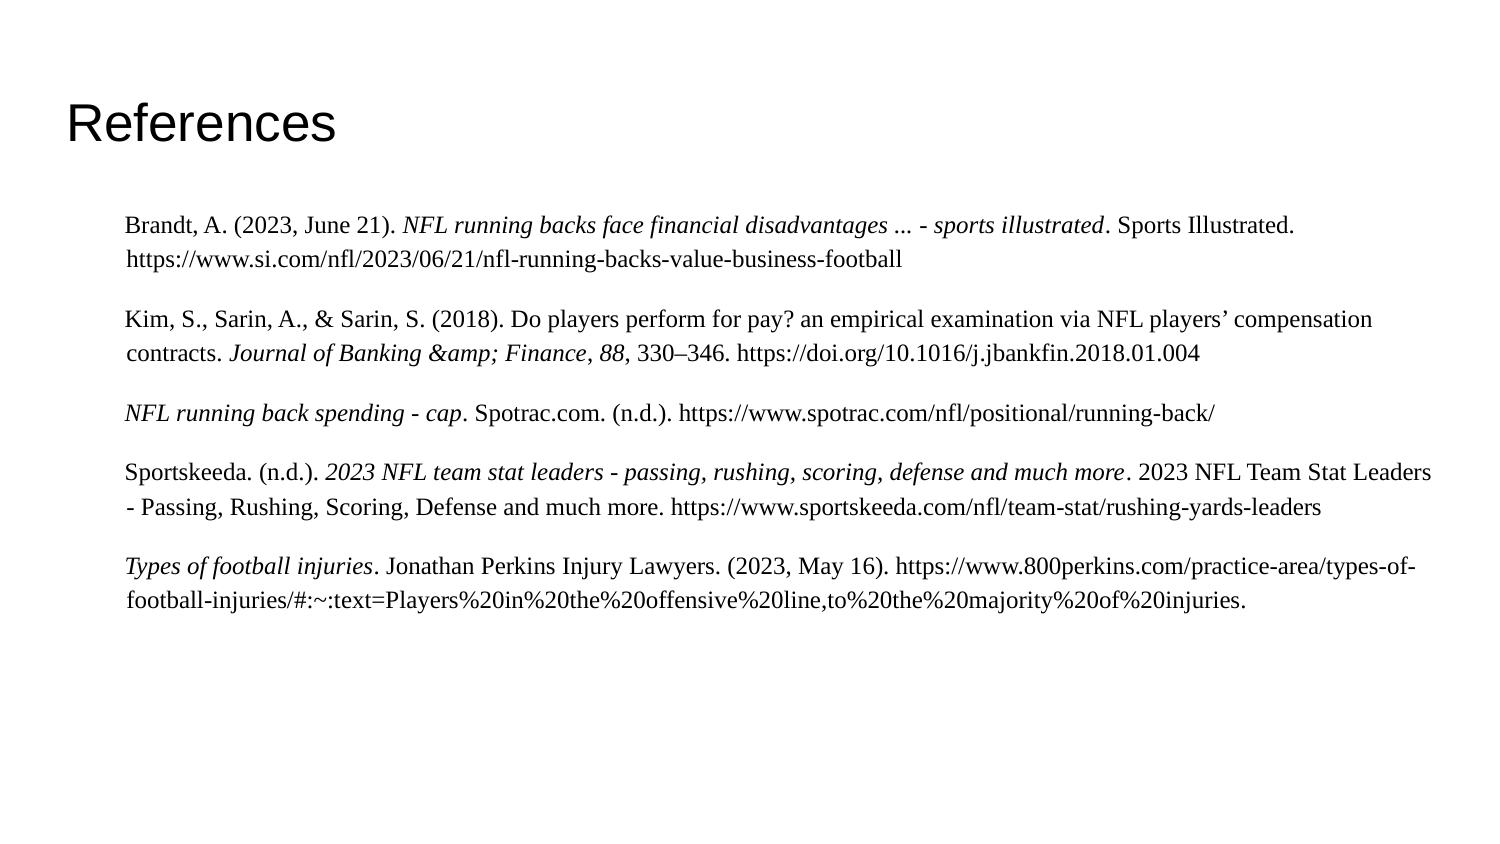

# References
Brandt, A. (2023, June 21). NFL running backs face financial disadvantages ... - sports illustrated. Sports Illustrated. https://www.si.com/nfl/2023/06/21/nfl-running-backs-value-business-football
Kim, S., Sarin, A., & Sarin, S. (2018). Do players perform for pay? an empirical examination via NFL players’ compensation contracts. Journal of Banking &amp; Finance, 88, 330–346. https://doi.org/10.1016/j.jbankfin.2018.01.004
NFL running back spending - cap. Spotrac.com. (n.d.). https://www.spotrac.com/nfl/positional/running-back/
Sportskeeda. (n.d.). 2023 NFL team stat leaders - passing, rushing, scoring, defense and much more. 2023 NFL Team Stat Leaders - Passing, Rushing, Scoring, Defense and much more. https://www.sportskeeda.com/nfl/team-stat/rushing-yards-leaders
Types of football injuries. Jonathan Perkins Injury Lawyers. (2023, May 16). https://www.800perkins.com/practice-area/types-of-football-injuries/#:~:text=Players%20in%20the%20offensive%20line,to%20the%20majority%20of%20injuries.